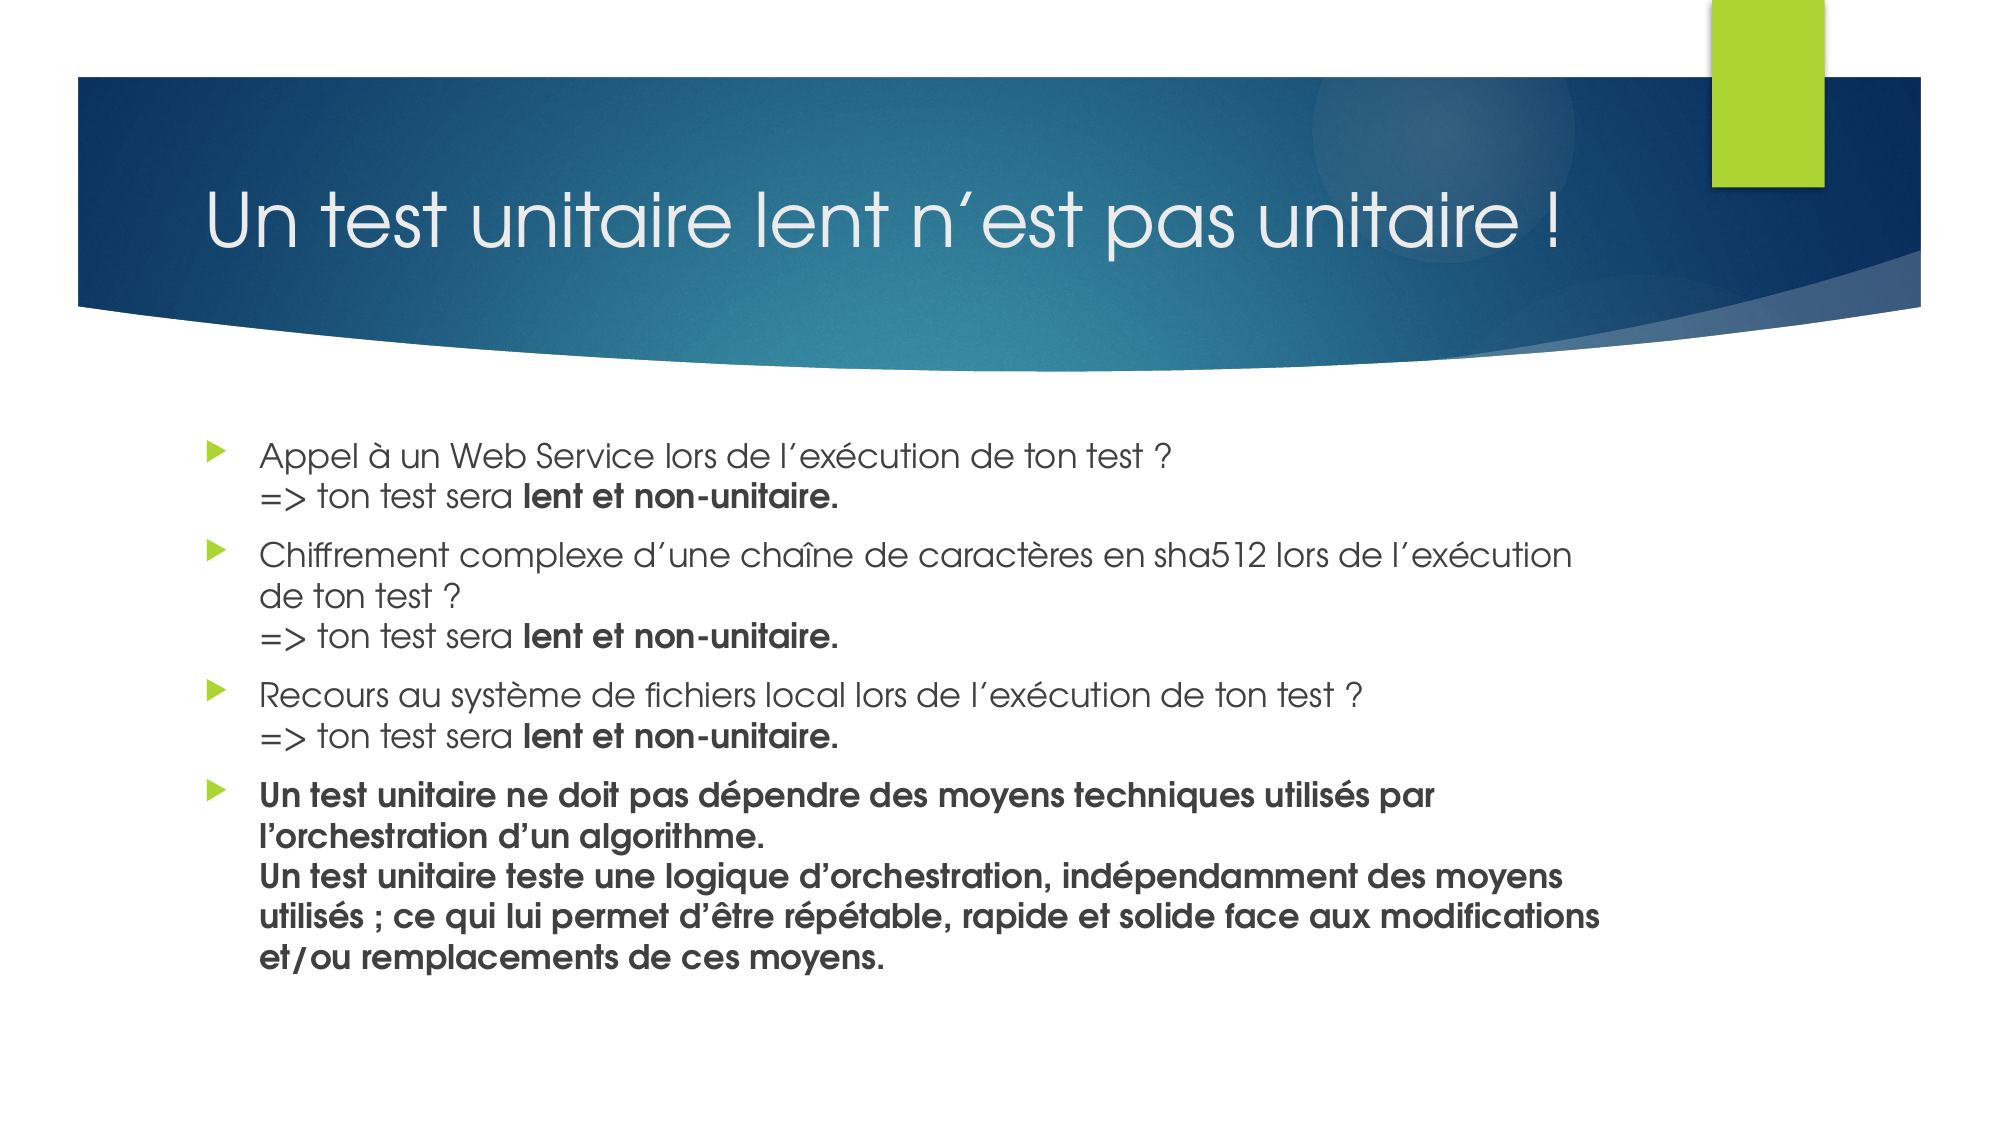

# Un test unitaire lent n’est pas unitaire !
Appel à un Web Service lors de l’exécution de ton test ?
=> ton test sera lent et non-unitaire.
Chiffrement complexe d’une chaîne de caractères en sha512 lors de l’exécution de ton test ?
=> ton test sera lent et non-unitaire.
Recours au système de fichiers local lors de l’exécution de ton test ?
=> ton test sera lent et non-unitaire.
Un test unitaire ne doit pas dépendre des moyens techniques utilisés par l’orchestration d’un algorithme.
Un test unitaire teste une logique d’orchestration, indépendamment des moyens utilisés ; ce qui lui permet d’être répétable, rapide et solide face aux modifications et/ou remplacements de ces moyens.